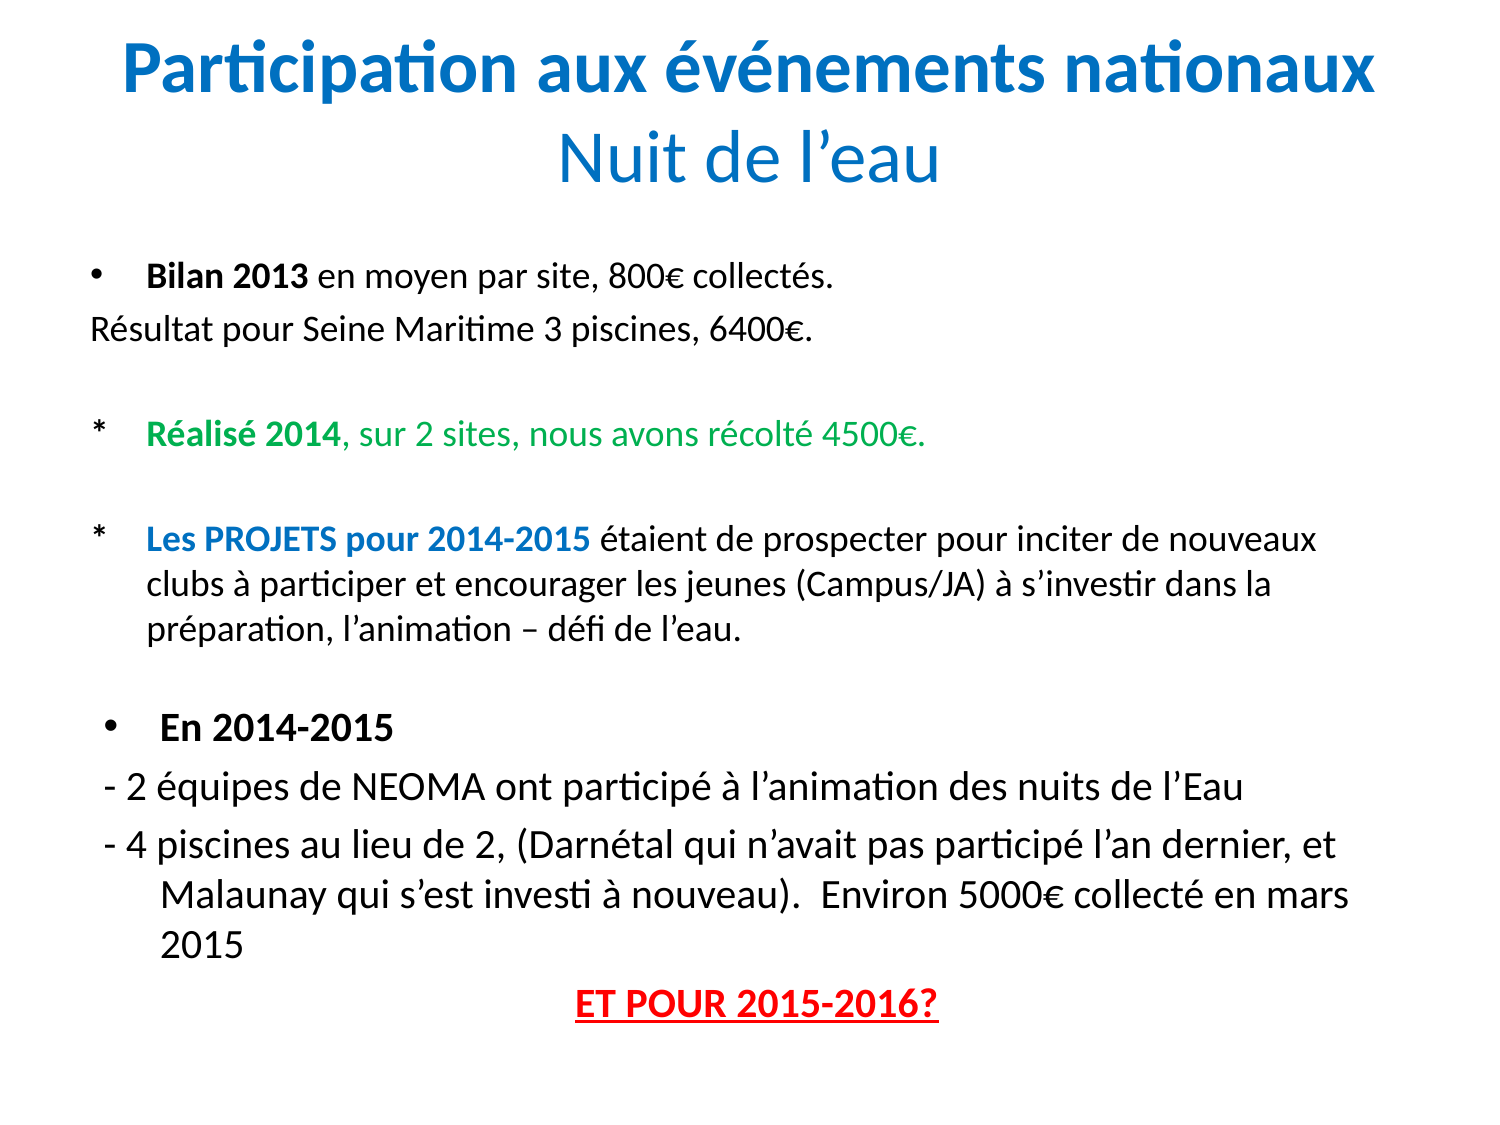

# Participation aux événements nationaux Nuit de l’eau
Bilan 2013 en moyen par site, 800€ collectés.
Résultat pour Seine Maritime 3 piscines, 6400€.

* 	Réalisé 2014, sur 2 sites, nous avons récolté 4500€.

* 	Les PROJETS pour 2014-2015 étaient de prospecter pour inciter de nouveaux clubs à participer et encourager les jeunes (Campus/JA) à s’investir dans la préparation, l’animation – défi de l’eau.

En 2014-2015
- 2 équipes de NEOMA ont participé à l’animation des nuits de l’Eau
- 4 piscines au lieu de 2, (Darnétal qui n’avait pas participé l’an dernier, et Malaunay qui s’est investi à nouveau).  Environ 5000€ collecté en mars 2015
ET POUR 2015-2016?